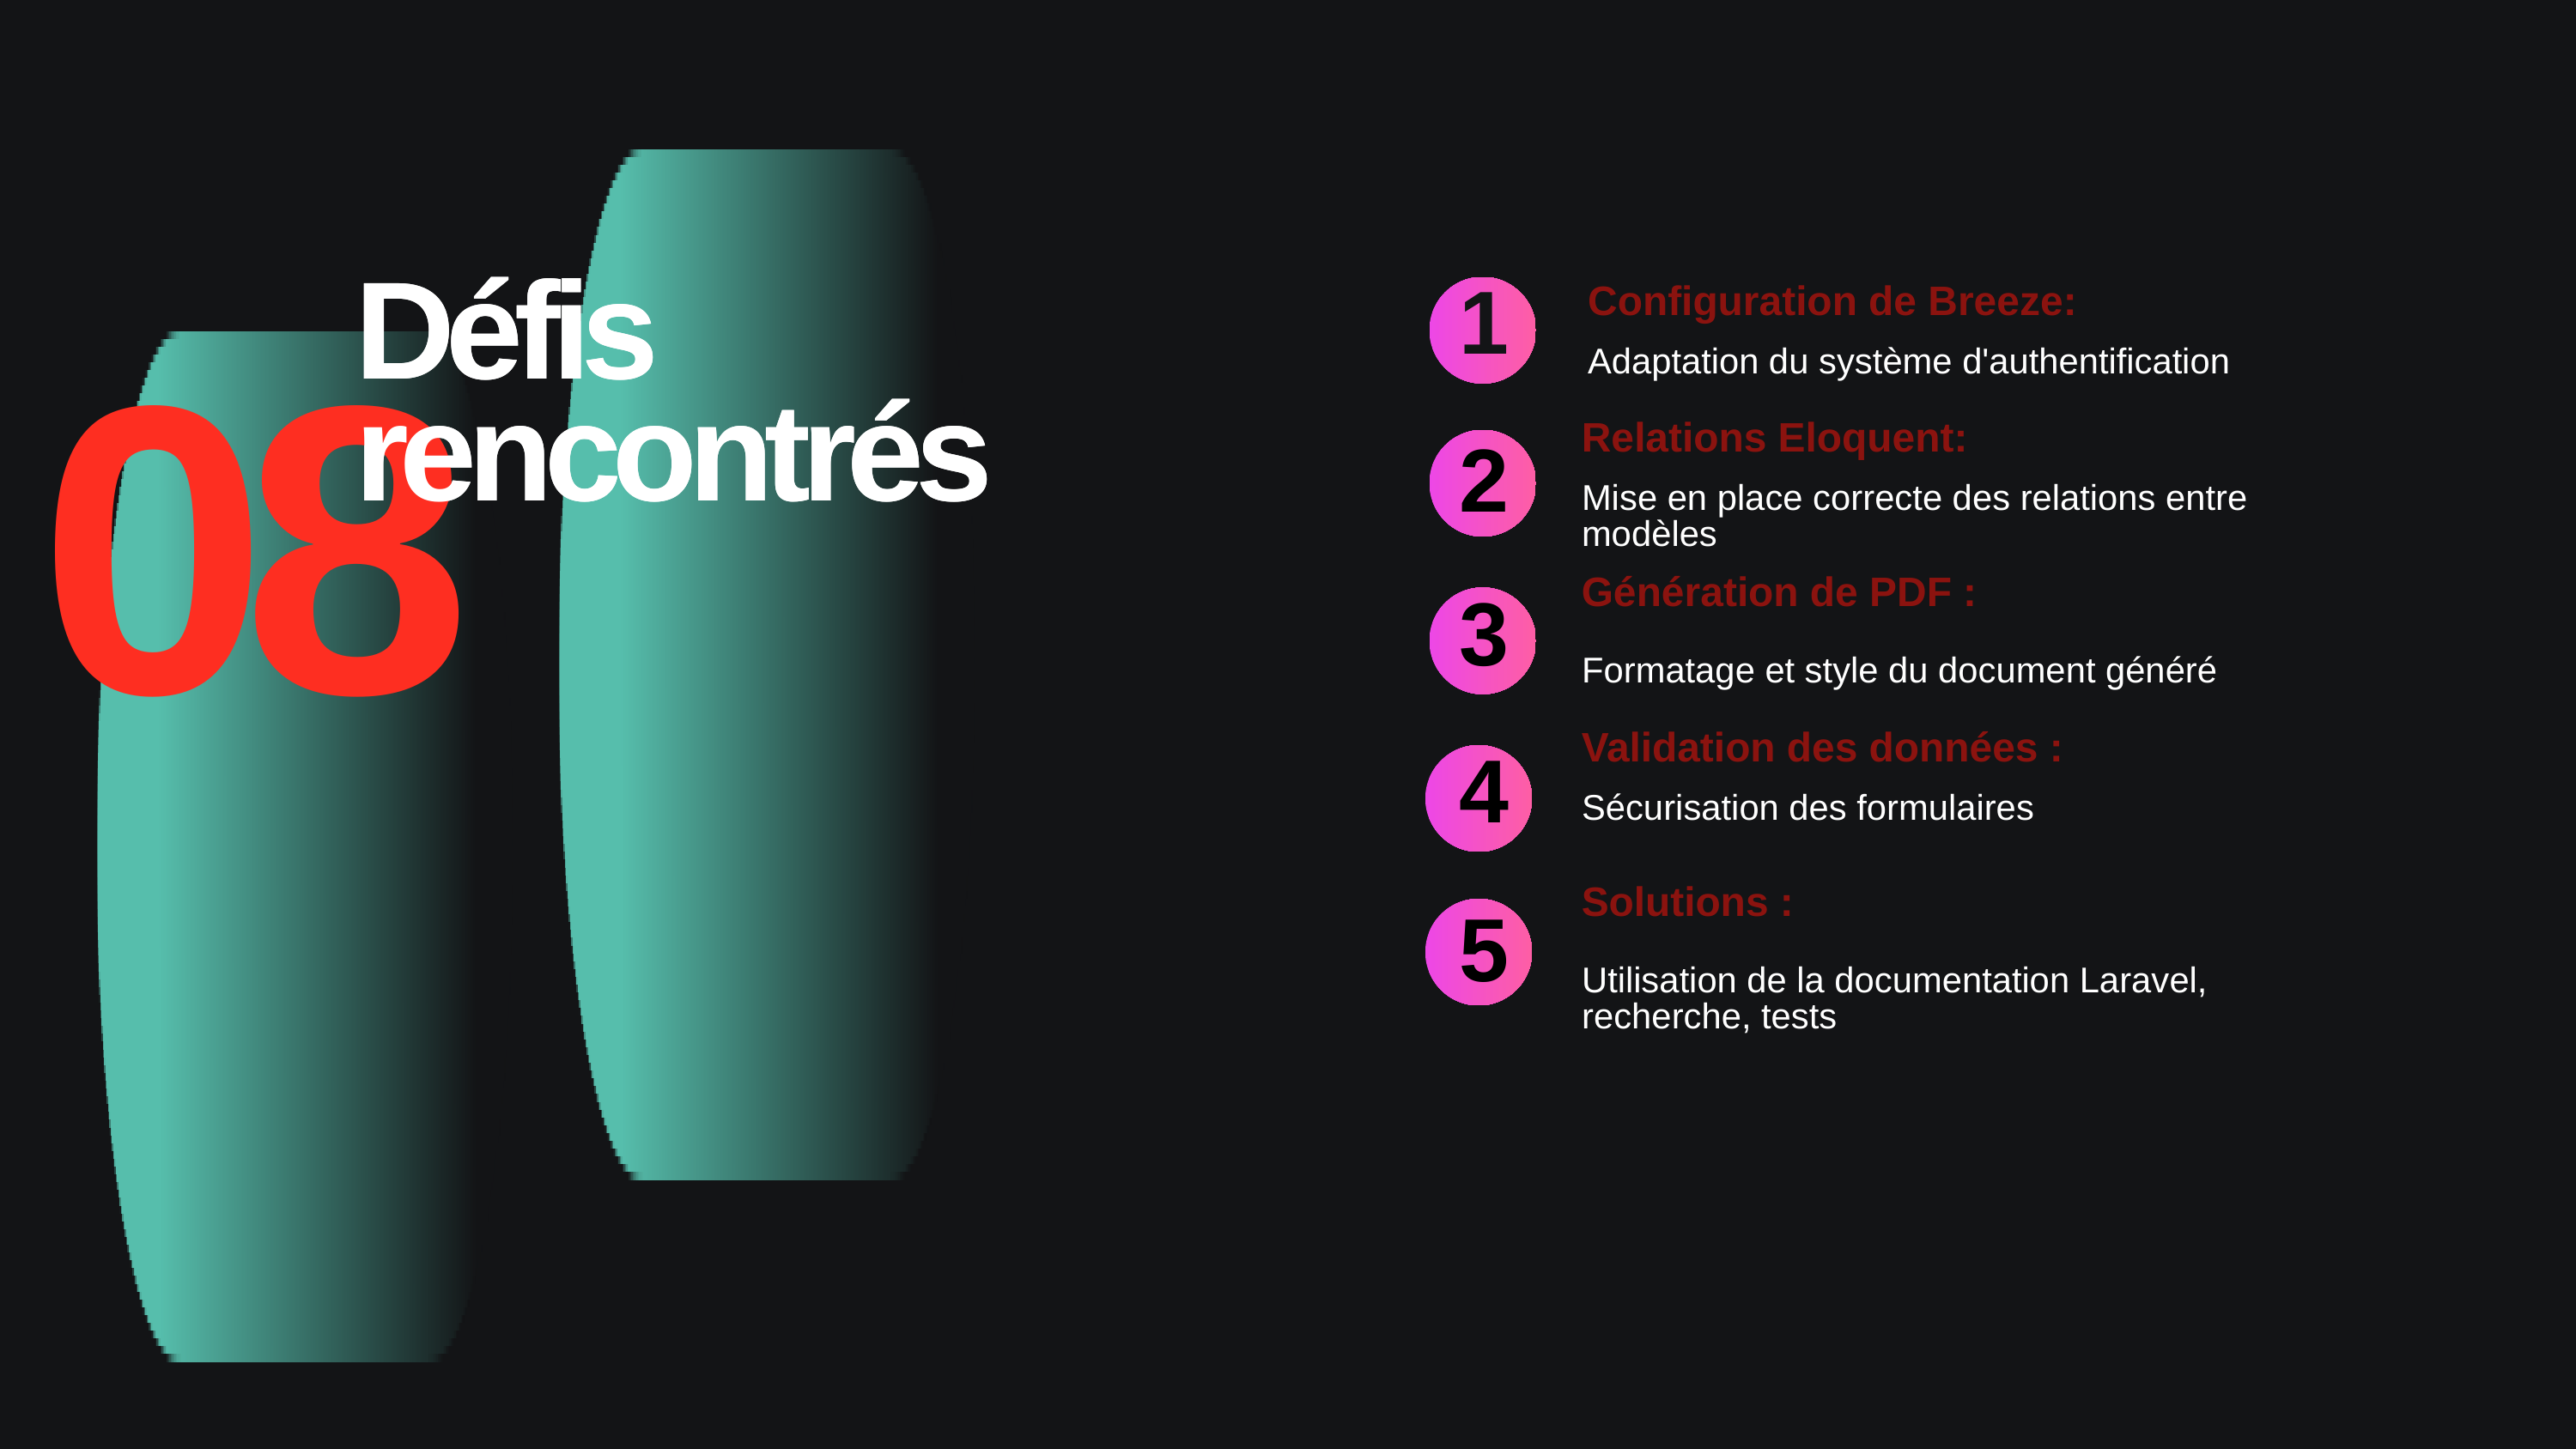

Configuration de Breeze:
Défis rencontrés
Défis rencontrés
1
1
Adaptation du système d'authentification
08
Relations Eloquent:

2

Mise en place correcte des relations entre modèles
Génération de PDF :

3

Formatage et style du document généré
Validation des données :

4
Sécurisation des formulaires
Solutions :

5
Utilisation de la documentation Laravel, recherche, tests